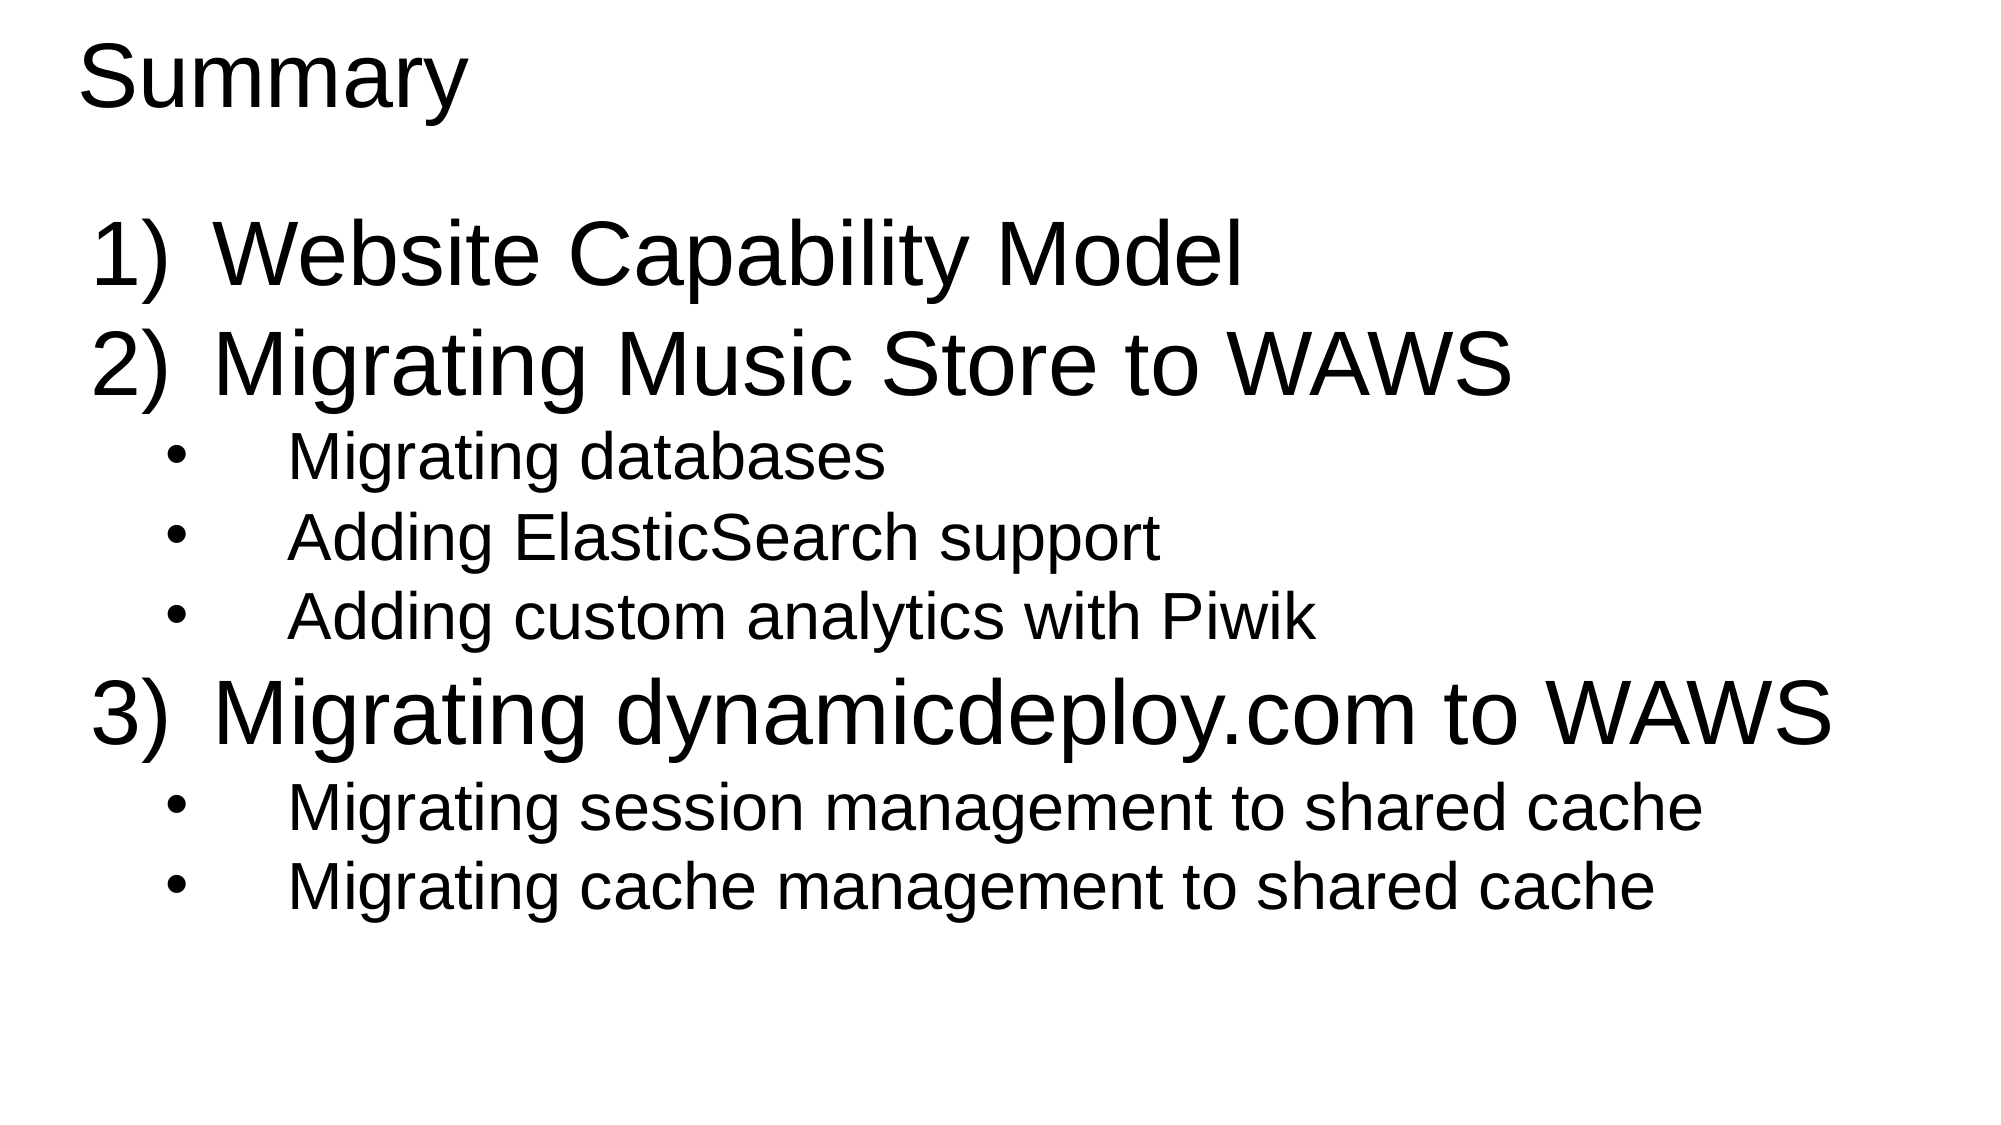

# Summary
Website Capability Model
Migrating Music Store to WAWS
Migrating databases
Adding ElasticSearch support
Adding custom analytics with Piwik
Migrating dynamicdeploy.com to WAWS
Migrating session management to shared cache
Migrating cache management to shared cache